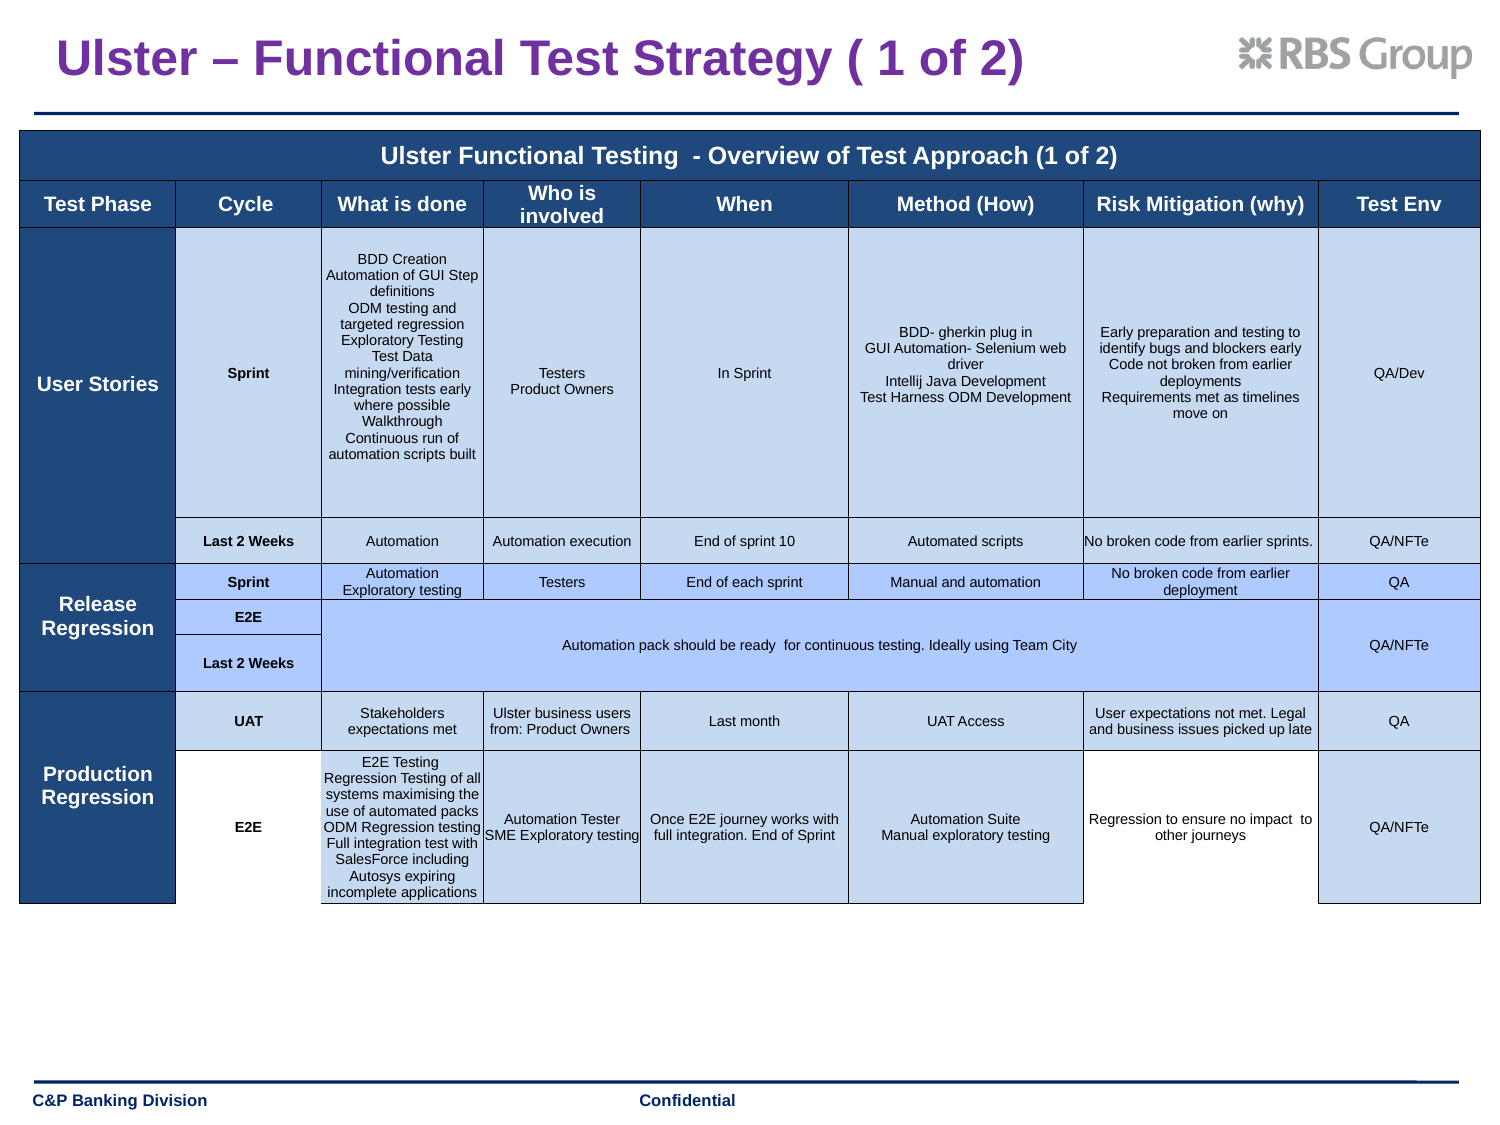

Ulster – Functional Test Strategy ( 1 of 2)
| Ulster Functional Testing - Overview of Test Approach (1 of 2) |  |  |  |  |  |  |  |
| --- | --- | --- | --- | --- | --- | --- | --- |
| Test Phase | Cycle | What is done | Who is involved | When | Method (How) | Risk Mitigation (why) | Test Env |
| User Stories | Sprint | BDD Creation Automation of GUI Step definitions ODM testing and targeted regression Exploratory Testing Test Data mining/verification Integration tests early where possible Walkthrough Continuous run of automation scripts built | Testers Product Owners | In Sprint | BDD- gherkin plug in GUI Automation- Selenium web driver Intellij Java Development Test Harness ODM Development | Early preparation and testing to identify bugs and blockers early Code not broken from earlier deployments Requirements met as timelines move on | QA/Dev |
|  | Last 2 Weeks | Automation | Automation execution | End of sprint 10 | Automated scripts | No broken code from earlier sprints. | QA/NFTe |
| Release Regression | Sprint | Automation Exploratory testing | Testers | End of each sprint | Manual and automation | No broken code from earlier deployment | QA |
|  | E2E | Automation pack should be ready for continuous testing. Ideally using Team City |  |  |  |  | QA/NFTe |
|  | Last 2 Weeks |  |  |  |  |  |  |
| Production Regression | UAT | Stakeholders expectations met | Ulster business users from: Product Owners | Last month | UAT Access | User expectations not met. Legal and business issues picked up late | QA |
|  | E2E | E2E Testing Regression Testing of all systems maximising the use of automated packs ODM Regression testing Full integration test with SalesForce including Autosys expiring incomplete applications | Automation Tester SME Exploratory testing | Once E2E journey works with full integration. End of Sprint | Automation Suite Manual exploratory testing | Regression to ensure no impact to other journeys | QA/NFTe |